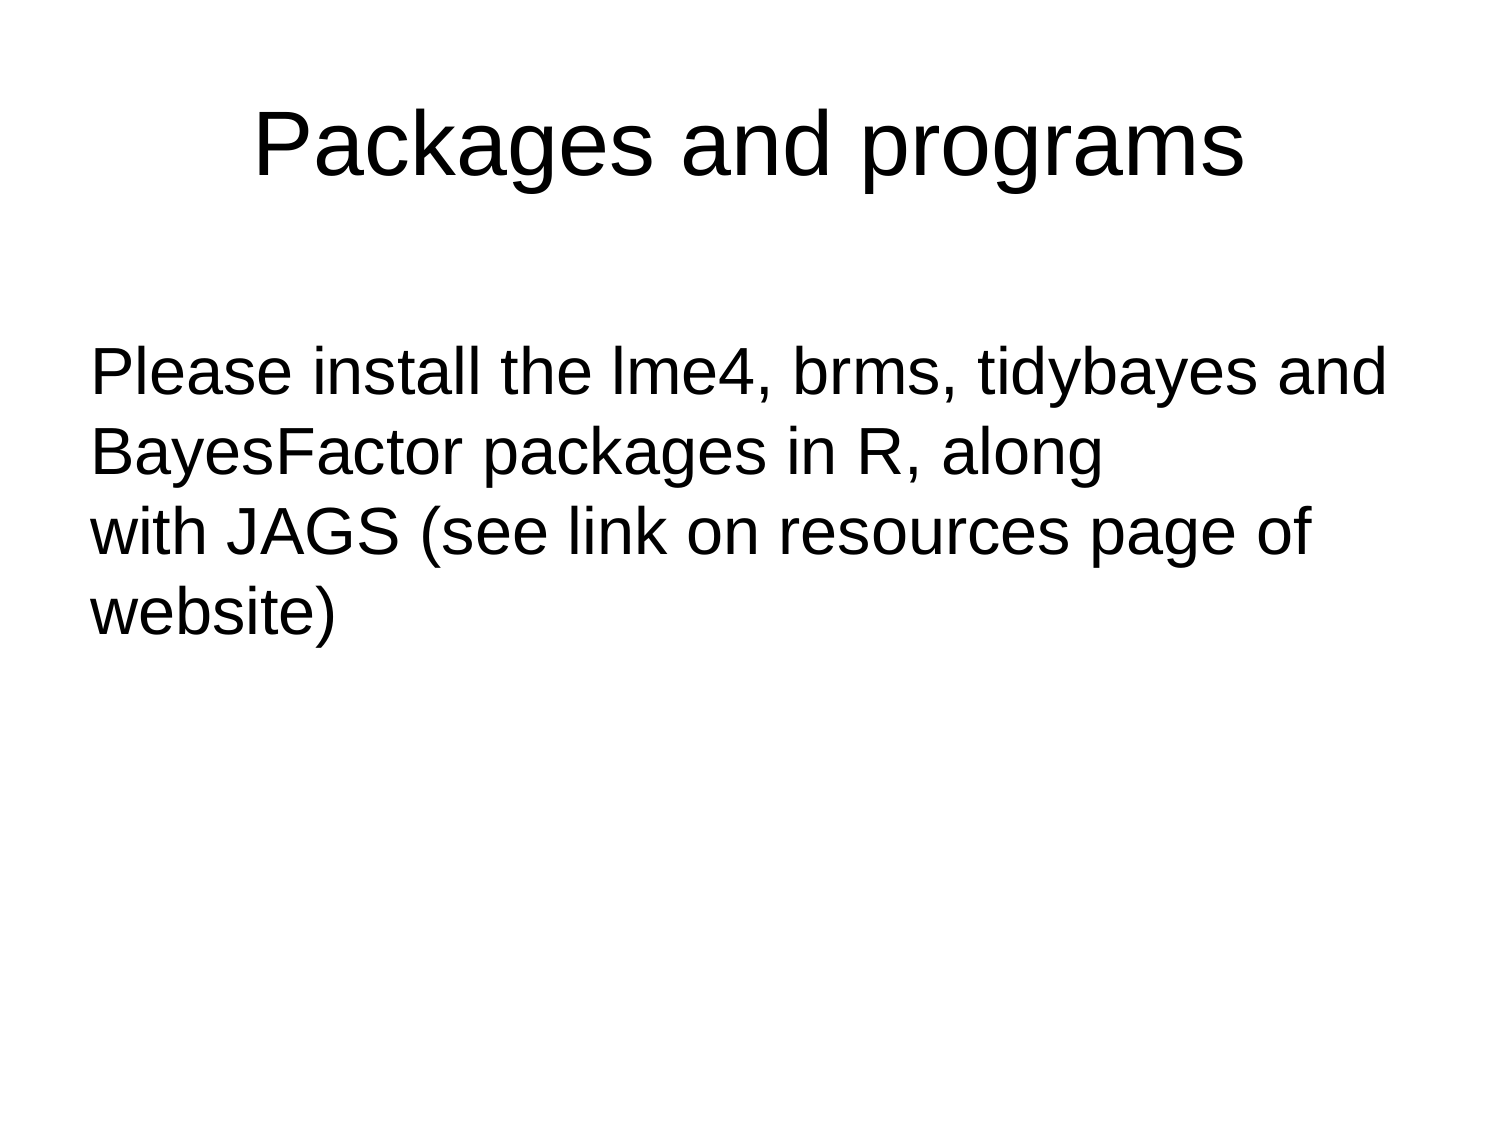

# Packages and programs
Please install the lme4, brms, tidybayes and BayesFactor packages in R, along with JAGS (see link on resources page of website)